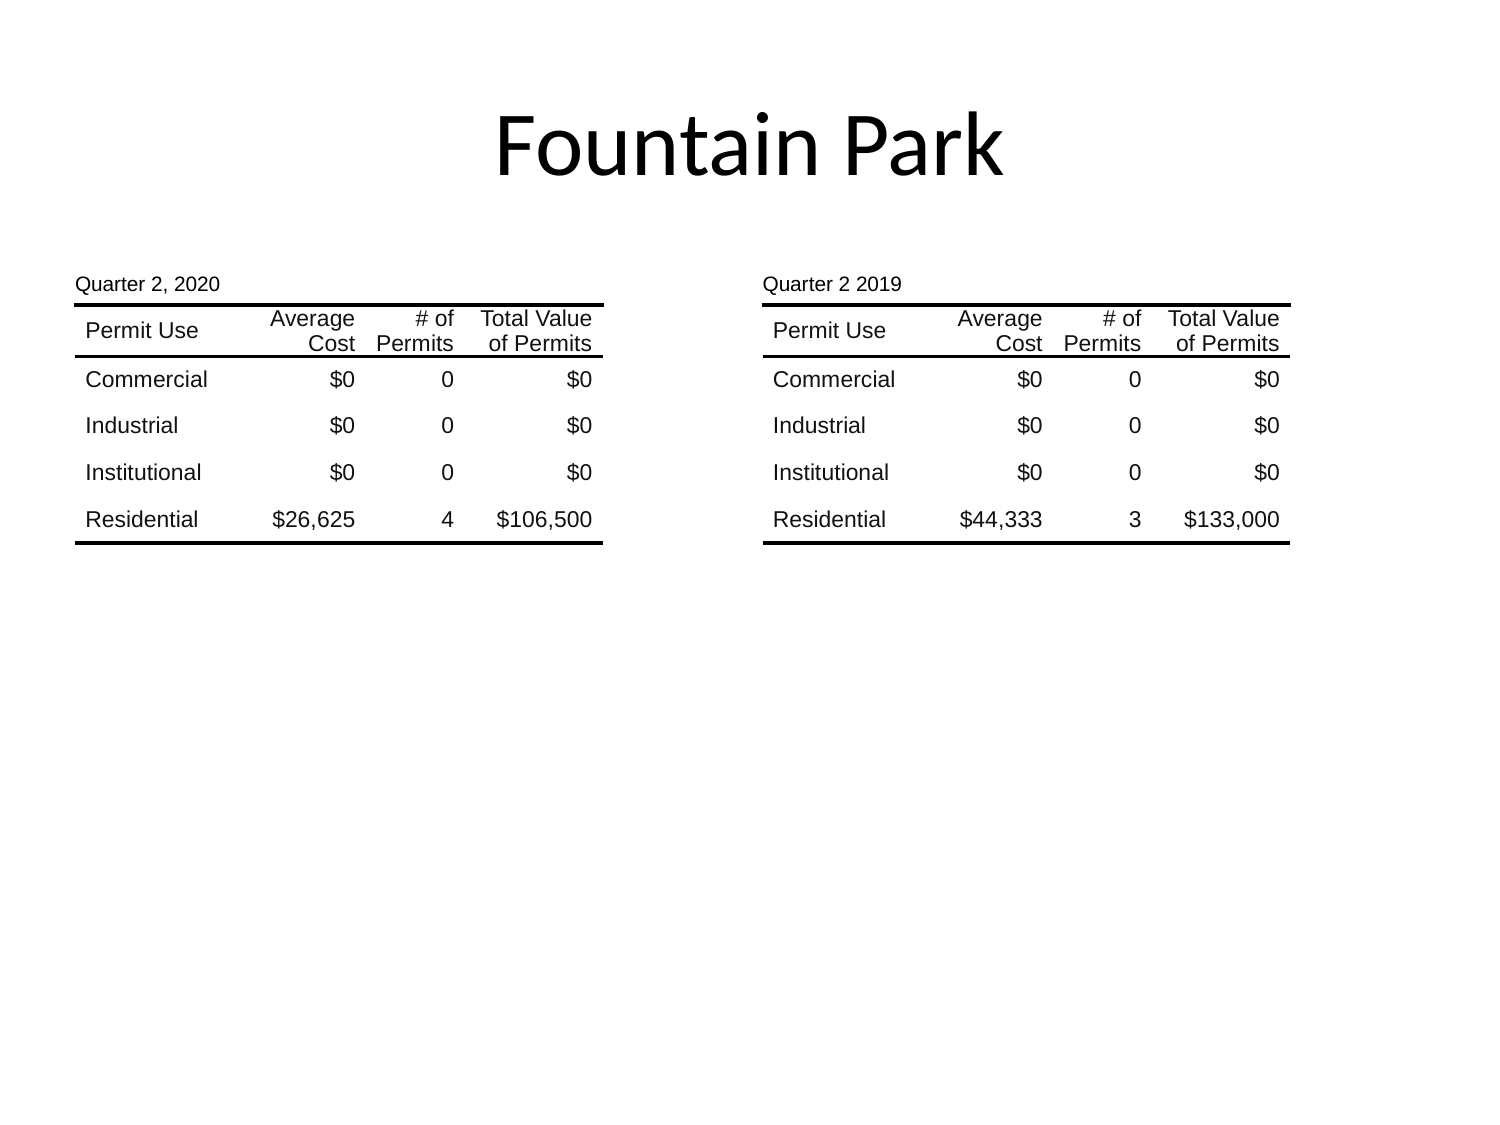

# Fountain Park
| Quarter 2, 2020 | Quarter 2, 2020 | Quarter 2, 2020 | Quarter 2, 2020 |
| --- | --- | --- | --- |
| Permit Use | Average Cost | # of Permits | Total Value of Permits |
| Commercial | $0 | 0 | $0 |
| Industrial | $0 | 0 | $0 |
| Institutional | $0 | 0 | $0 |
| Residential | $26,625 | 4 | $106,500 |
| Quarter 2 2019 | Quarter 2 2019 | Quarter 2 2019 | Quarter 2 2019 |
| --- | --- | --- | --- |
| Permit Use | Average Cost | # of Permits | Total Value of Permits |
| Commercial | $0 | 0 | $0 |
| Industrial | $0 | 0 | $0 |
| Institutional | $0 | 0 | $0 |
| Residential | $44,333 | 3 | $133,000 |